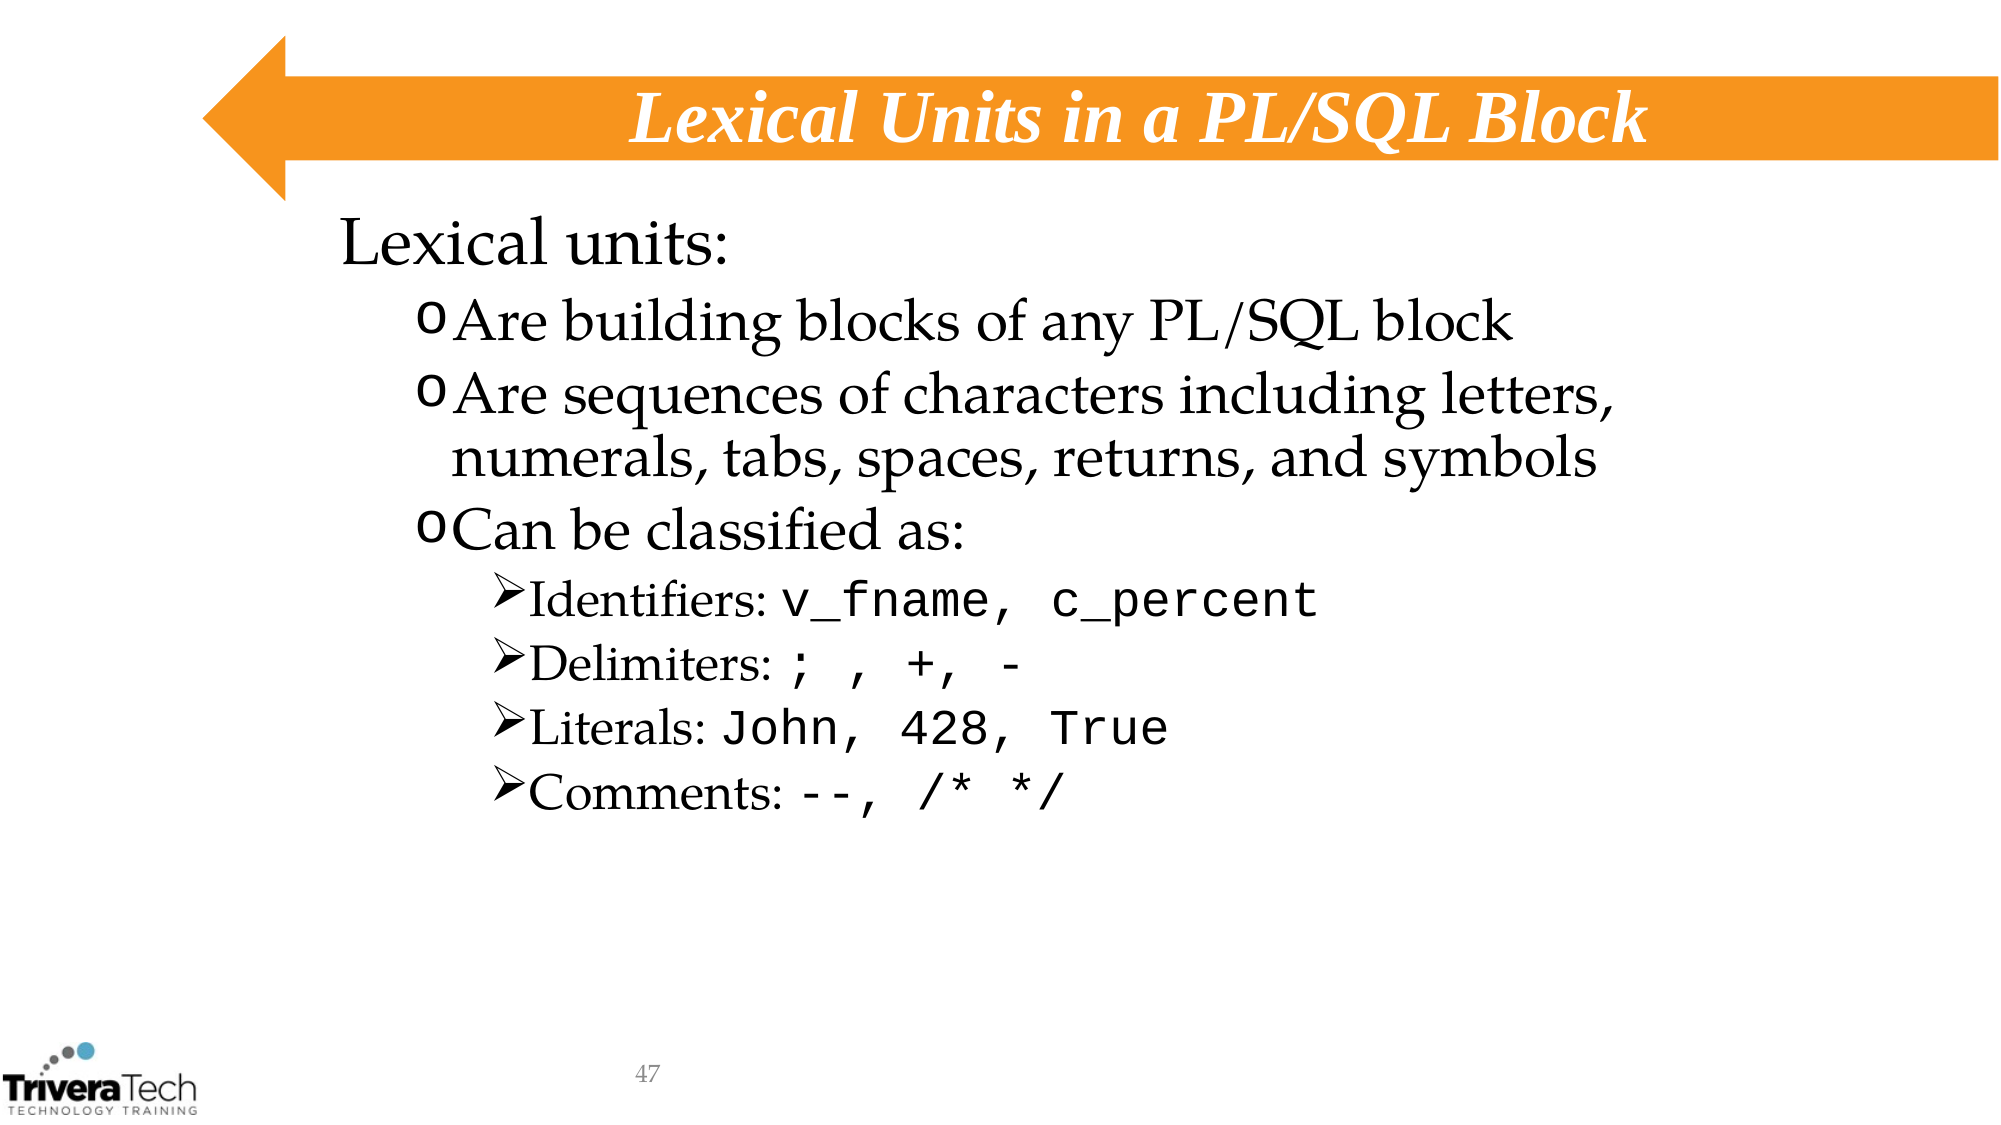

# Lexical Units in a PL/SQL Block
Lexical units:
Are building blocks of any PL/SQL block
Are sequences of characters including letters, numerals, tabs, spaces, returns, and symbols
Can be classified as:
Identifiers: v_fname, c_percent
Delimiters: ; , +, -
Literals: John, 428, True
Comments: --, /* */

47